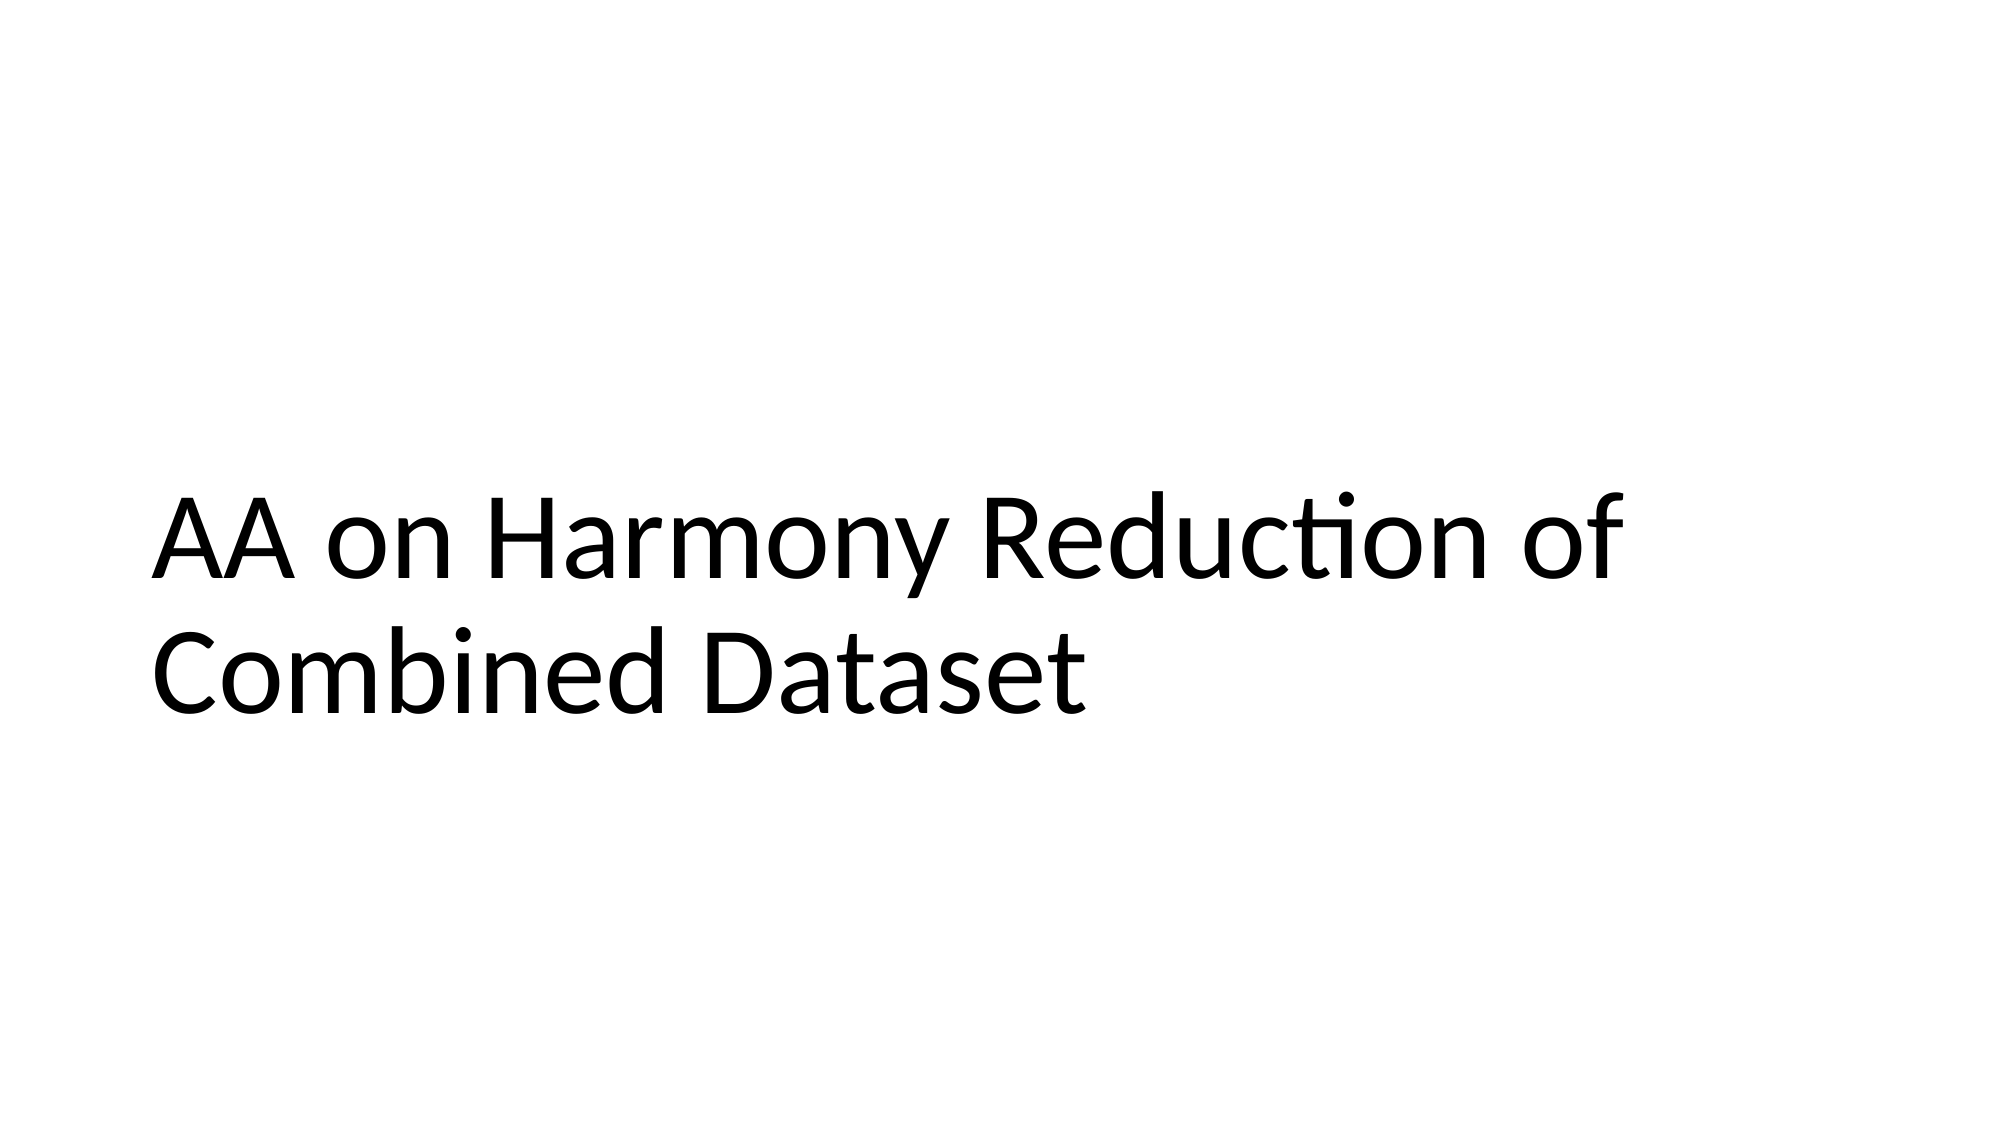

# AA on Harmony Reduction of Combined Dataset